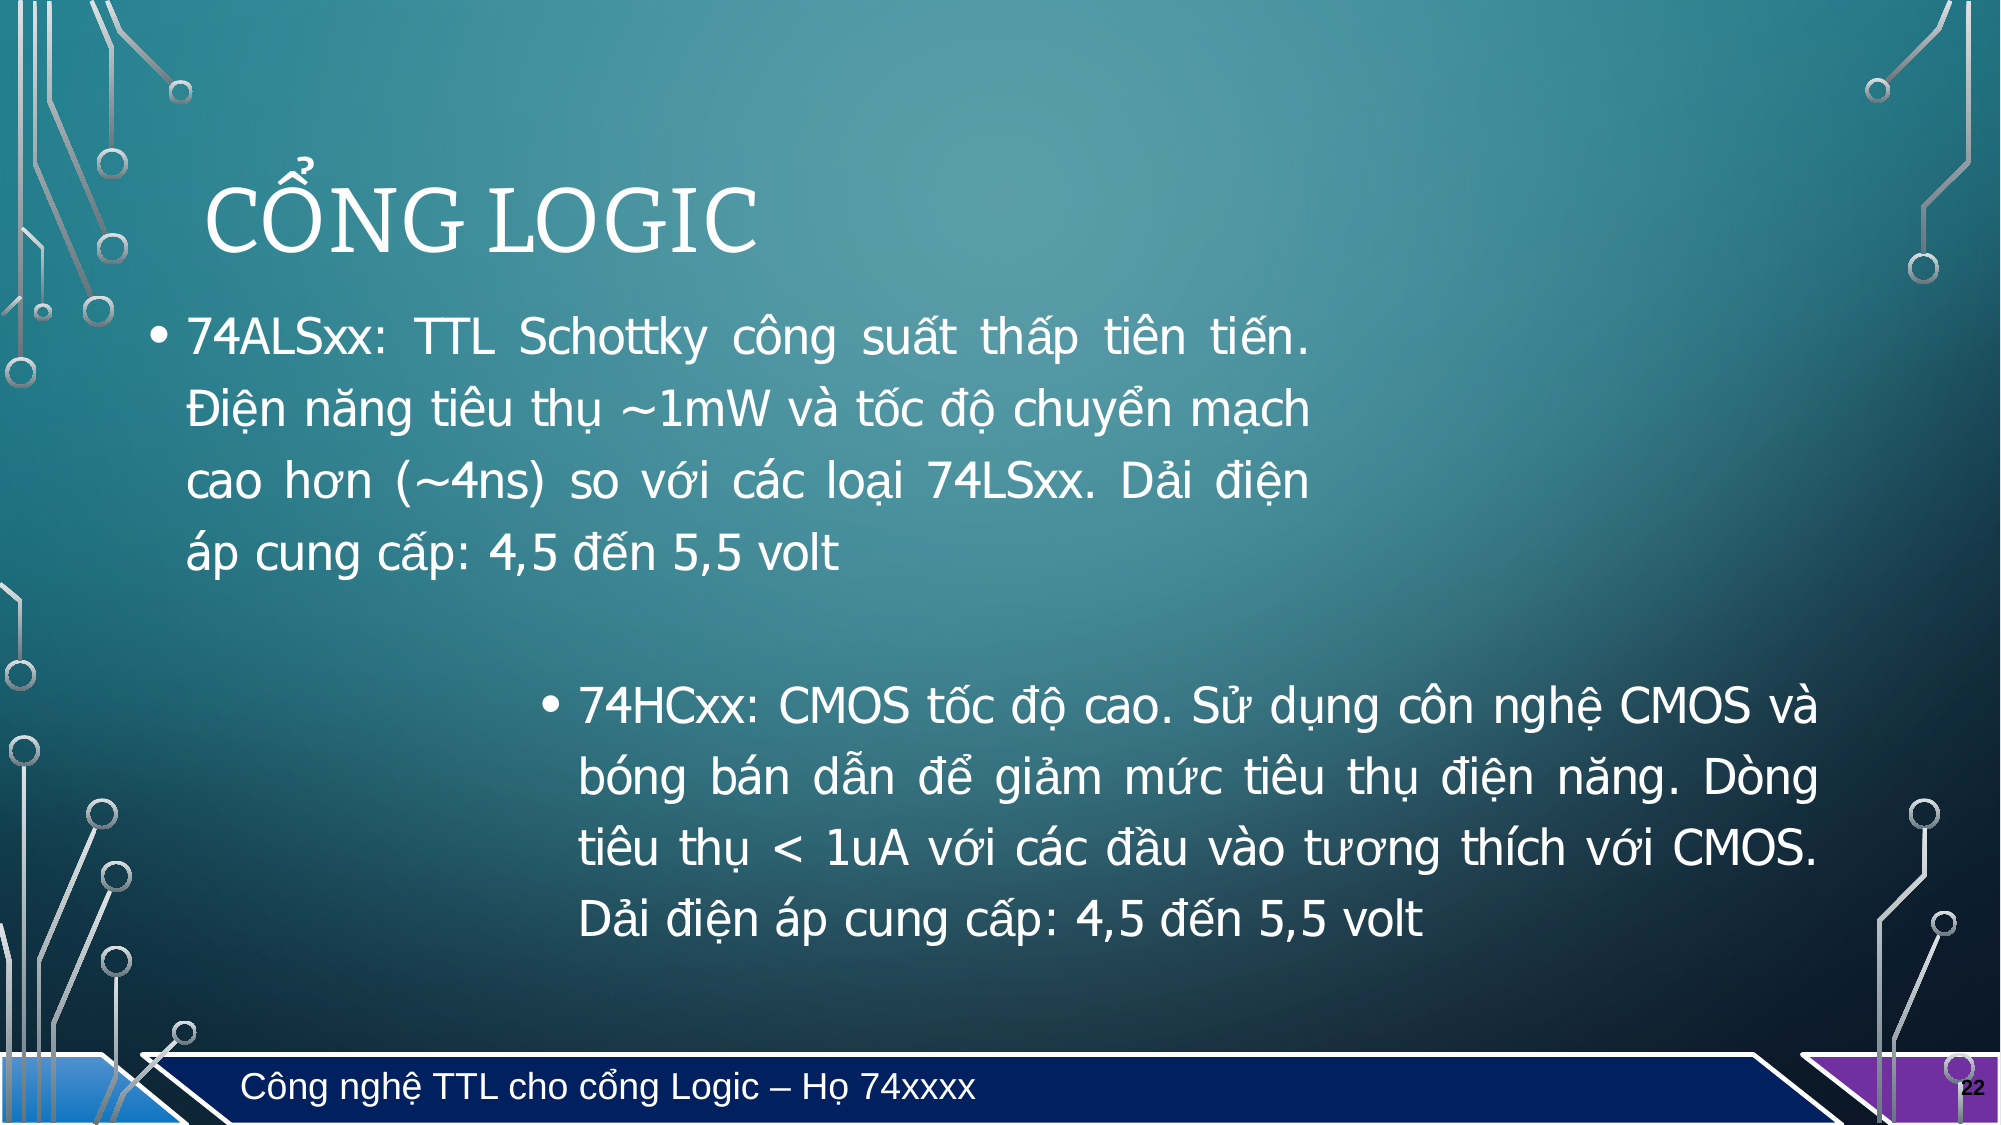

# CỔNG LOGIC
74ALSxx: TTL Schottky công suất thấp tiên tiến. Điện năng tiêu thụ ~1mW và tốc độ chuyển mạch cao hơn (~4ns) so với các loại 74LSxx. Dải điện áp cung cấp: 4,5 đến 5,5 volt
74HCxx: CMOS tốc độ cao. Sử dụng côn nghệ CMOS và bóng bán dẫn để giảm mức tiêu thụ điện năng. Dòng tiêu thụ < 1uA với các đầu vào tương thích với CMOS. Dải điện áp cung cấp: 4,5 đến 5,5 volt
Công nghệ TTL cho cổng Logic – Họ 74xxxx